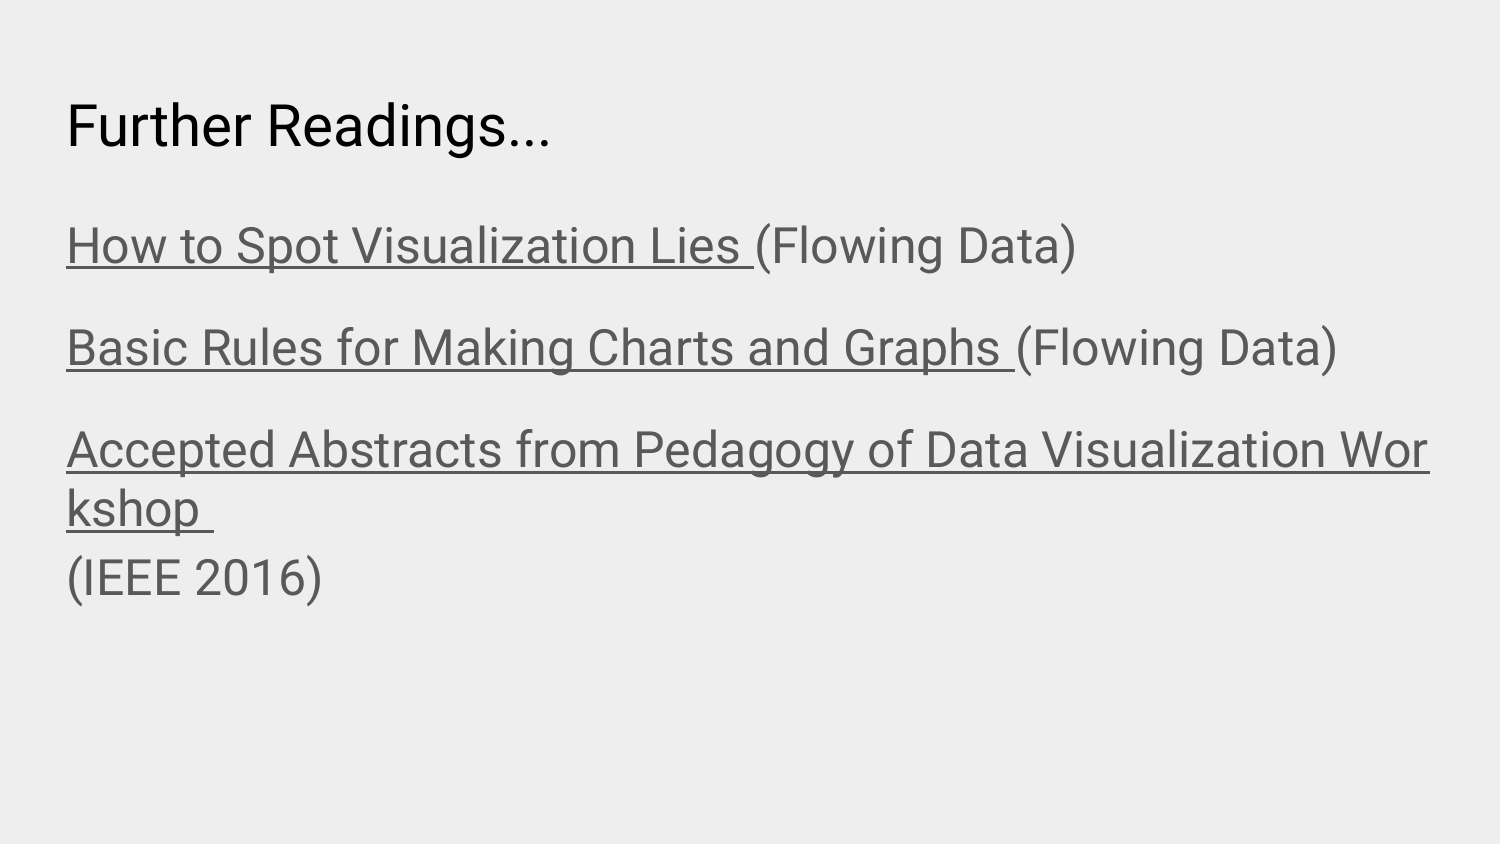

# Further Readings...
How to Spot Visualization Lies (Flowing Data)
Basic Rules for Making Charts and Graphs (Flowing Data)
Accepted Abstracts from Pedagogy of Data Visualization Workshop (IEEE 2016)